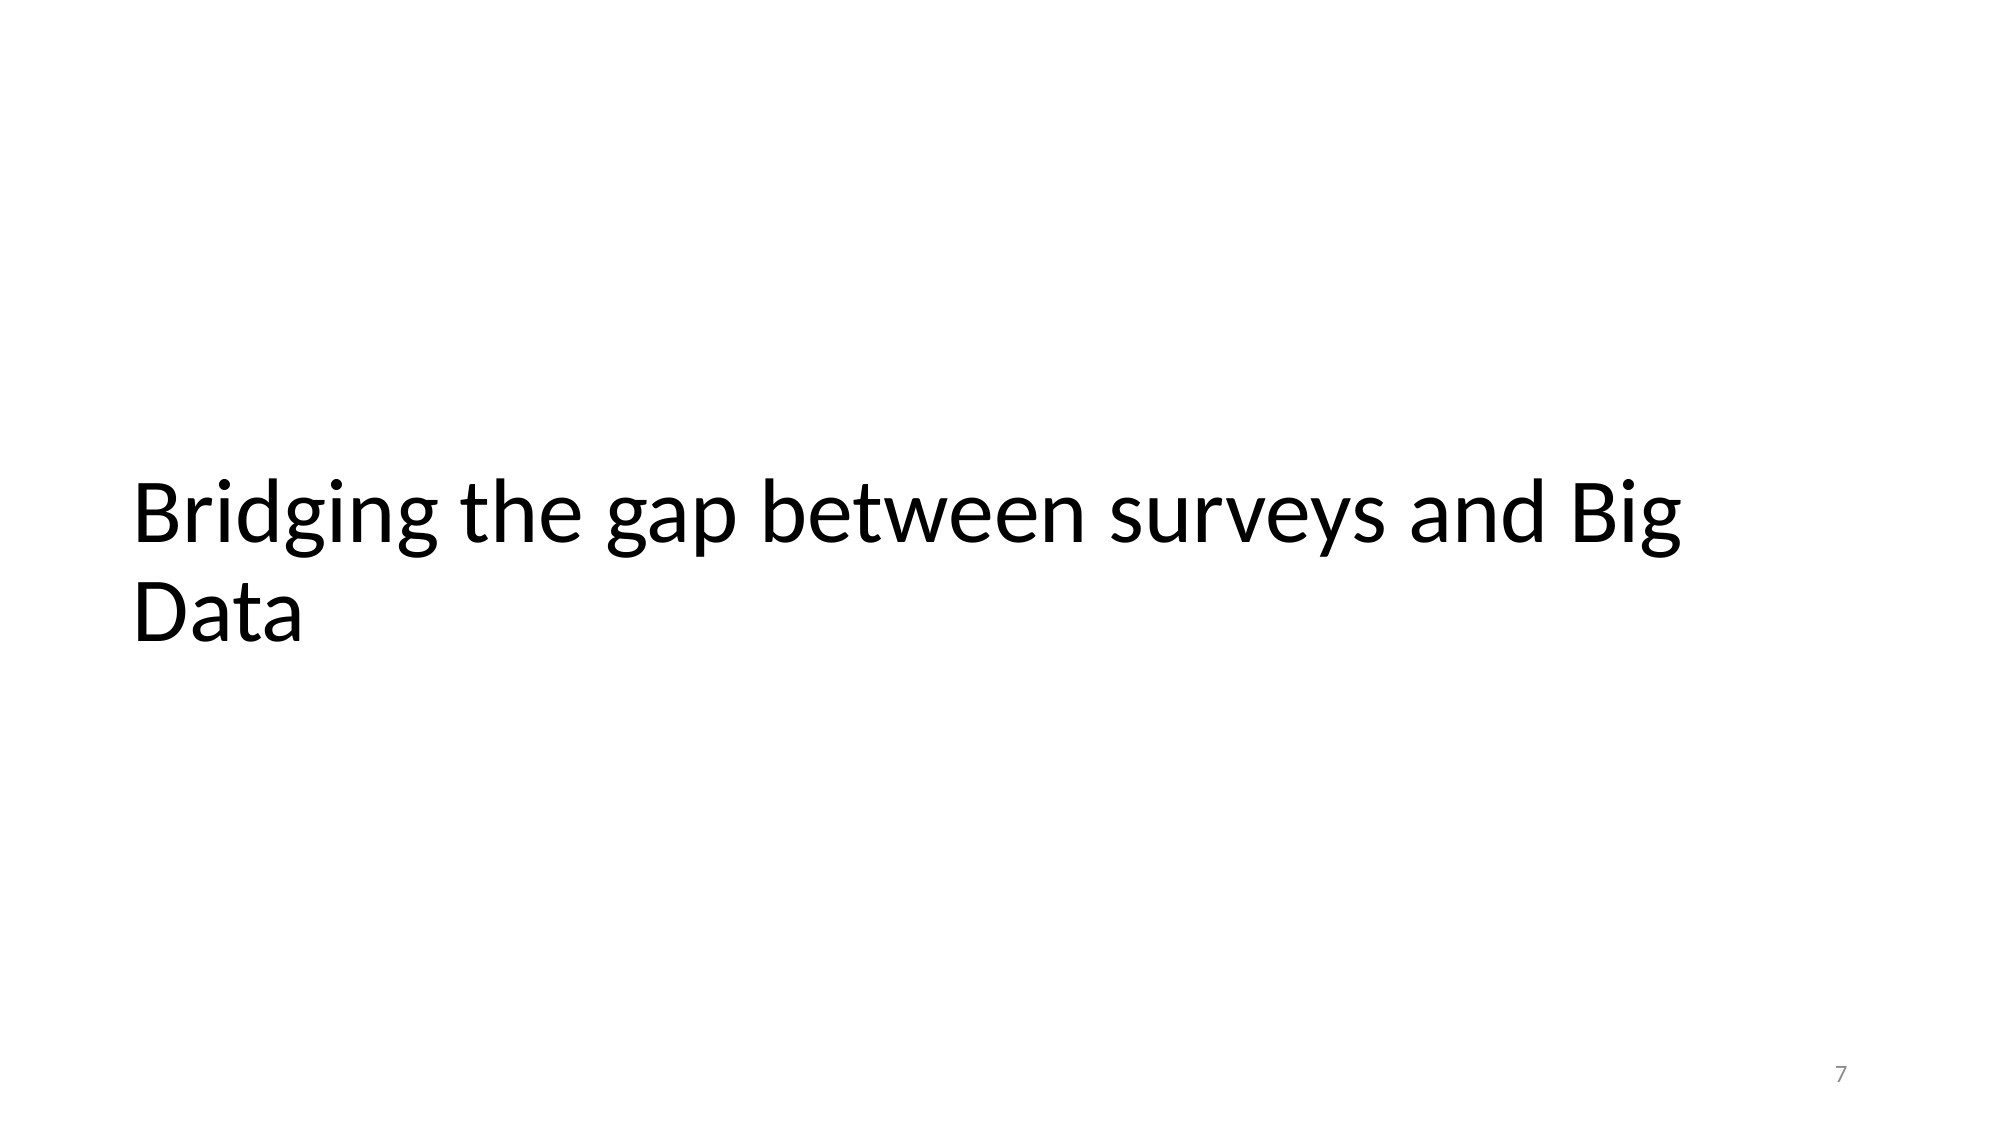

# Bridging the gap between surveys and Big Data
7